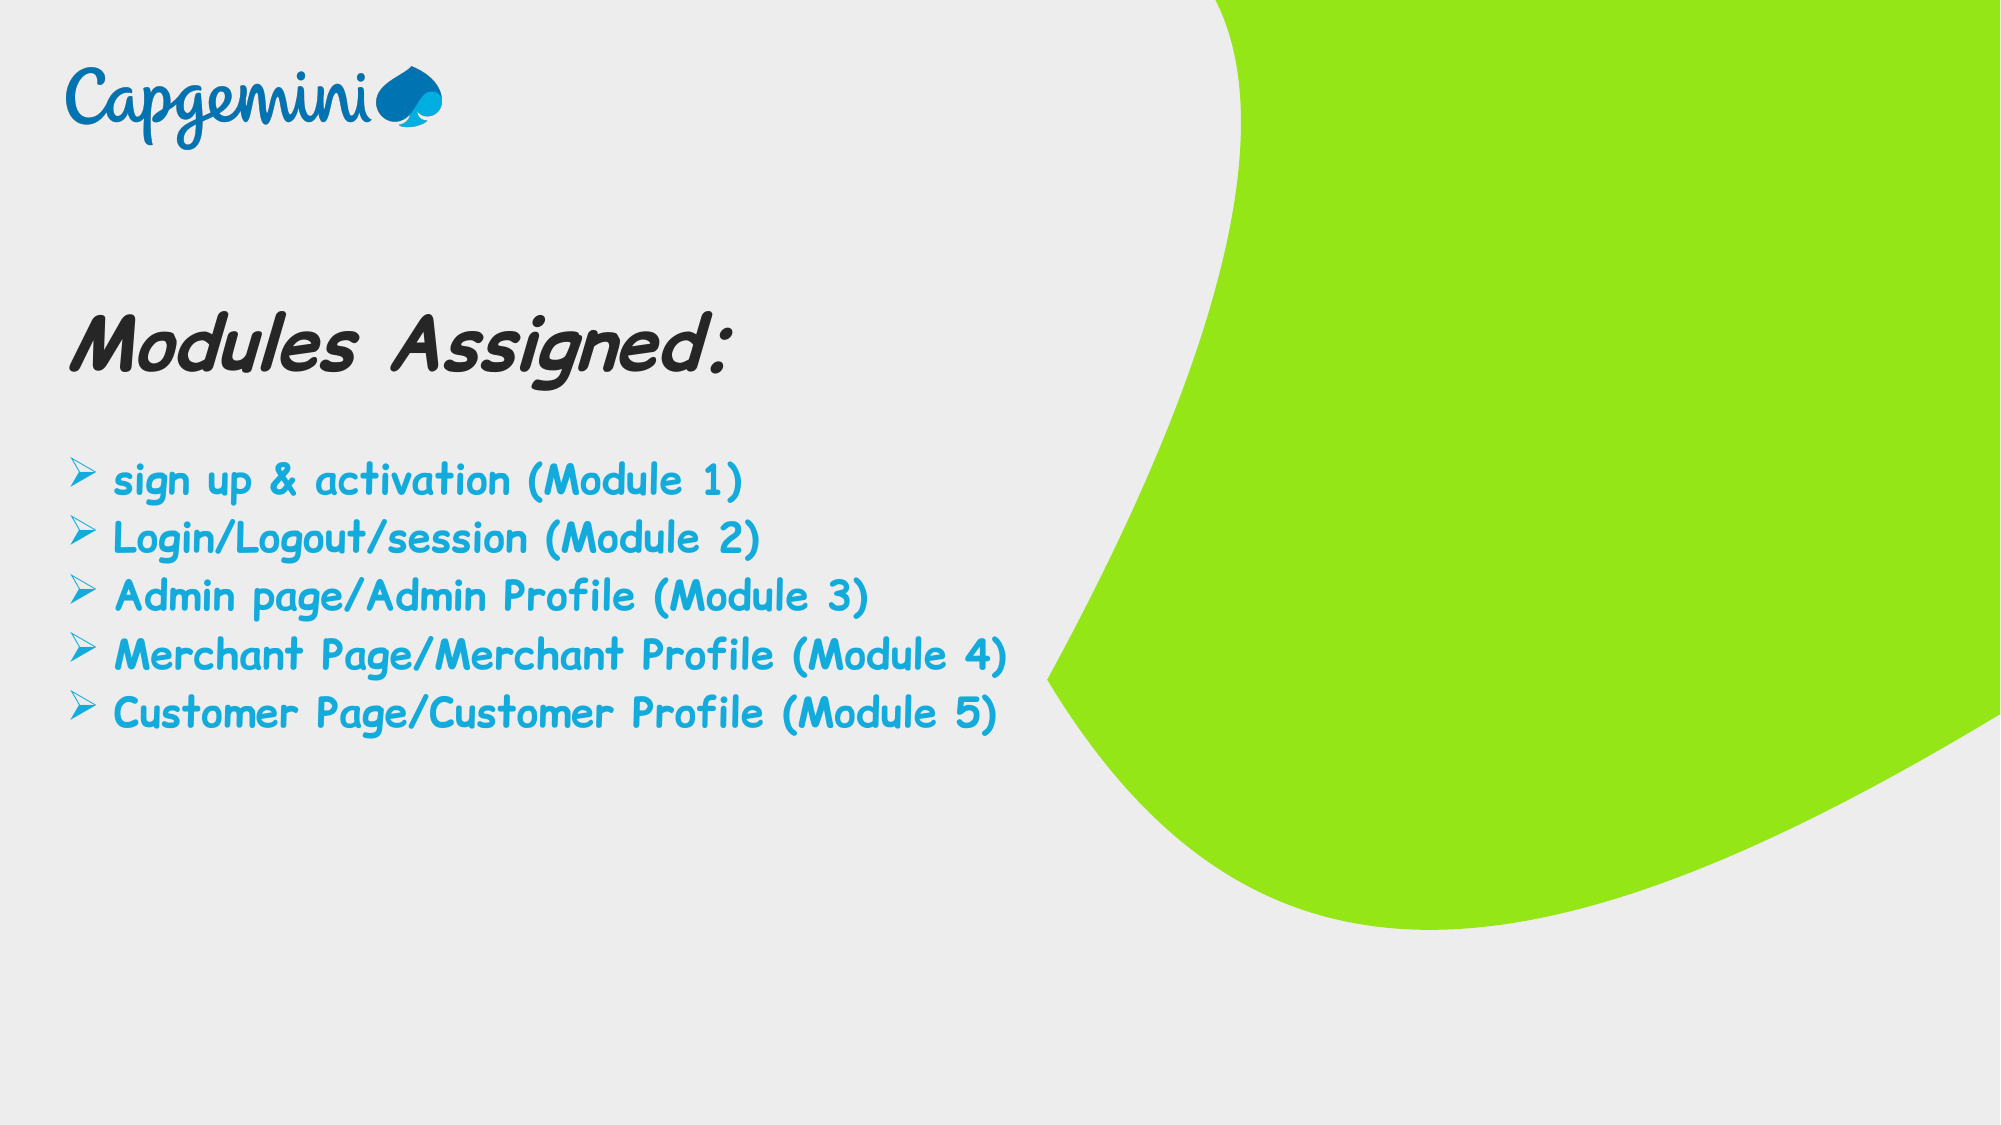

Modules Assigned:

sign up & activation (Module 1)
Login/Logout/session (Module 2)
Admin page/Admin Profile (Module 3)
Merchant Page/Merchant Profile (Module 4)
Customer Page/Customer Profile (Module 5)